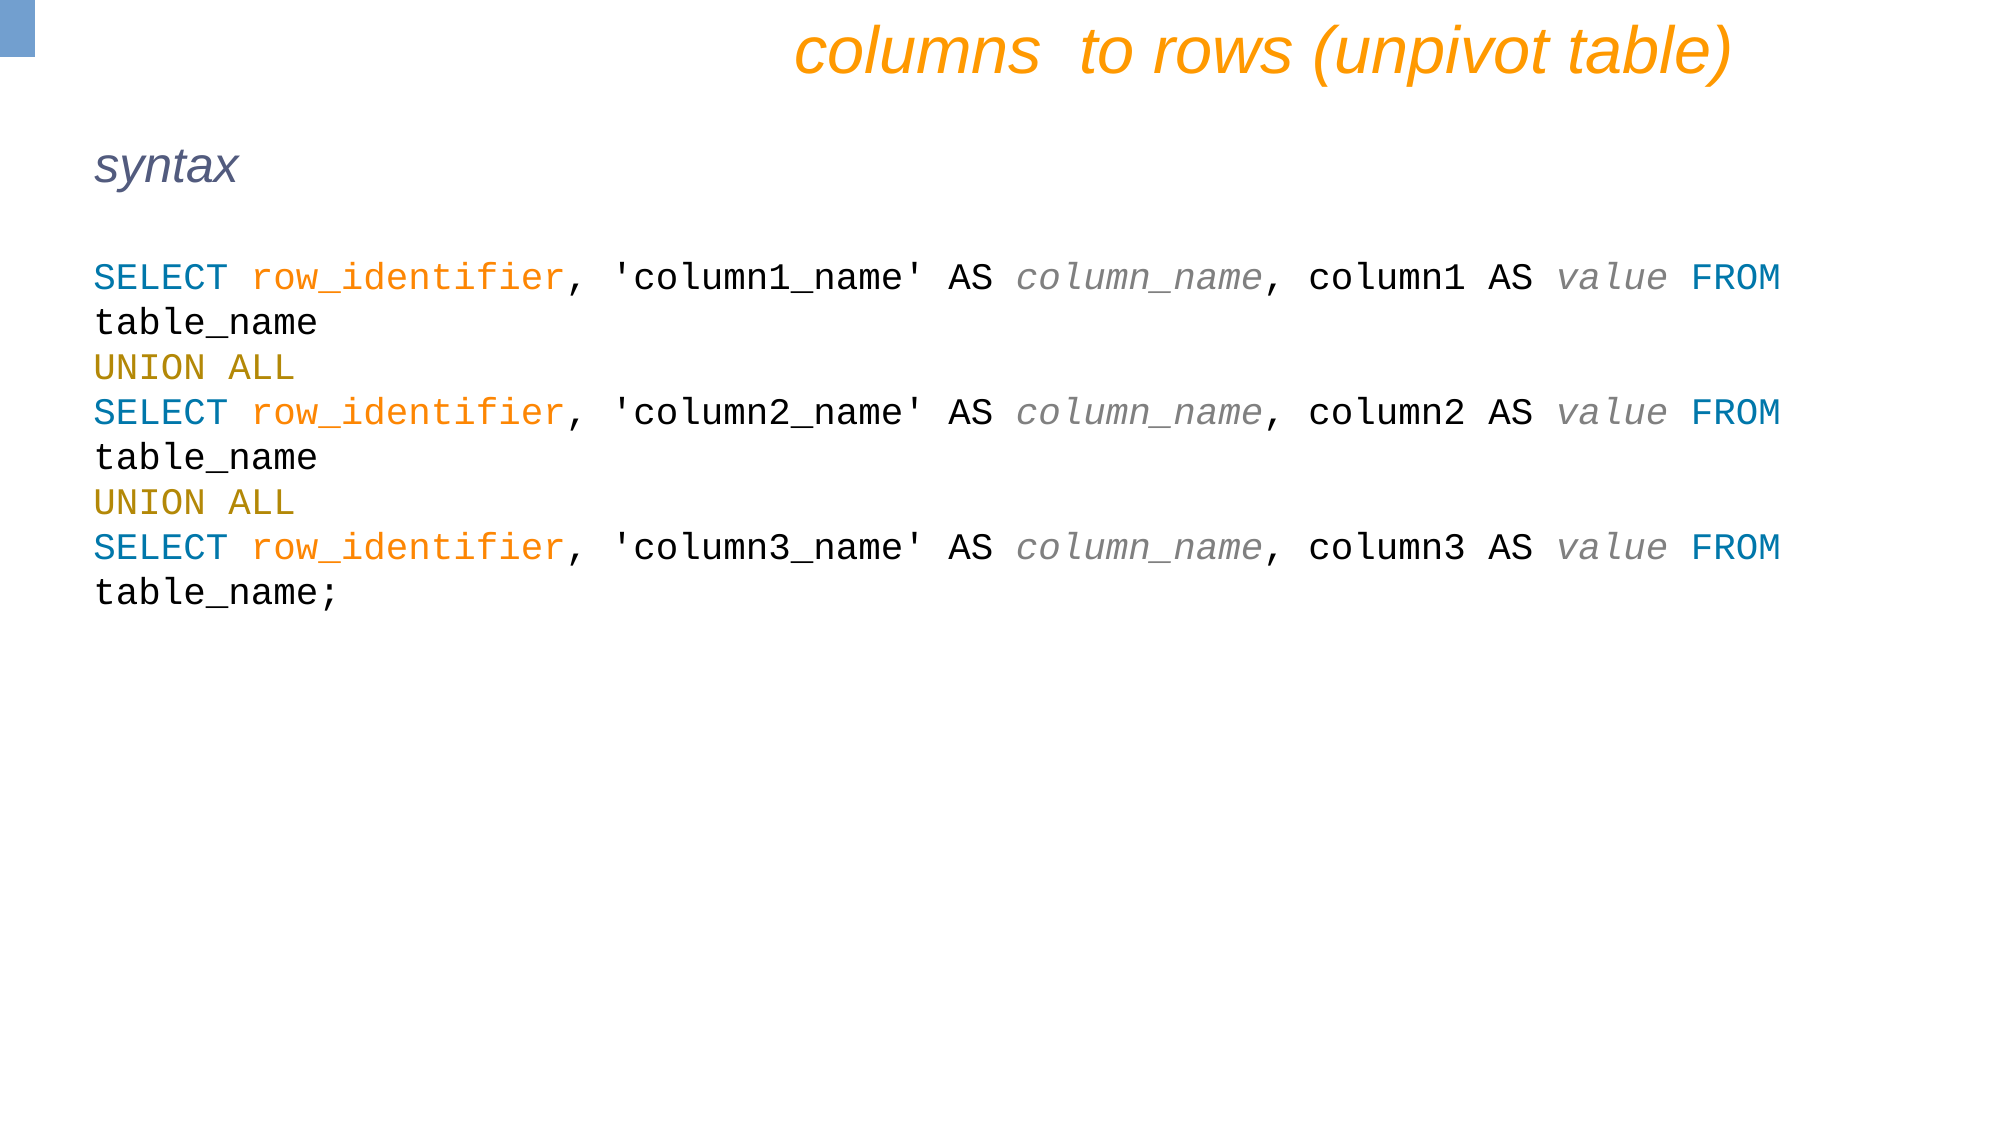

columns  to rows (unpivot table)
syntax
SELECT row_identifier, 'column1_name' AS column_name, column1 AS value FROM table_name
UNION ALL
SELECT row_identifier, 'column2_name' AS column_name, column2 AS value FROM table_name
UNION ALL
SELECT row_identifier, 'column3_name' AS column_name, column3 AS value FROM table_name;